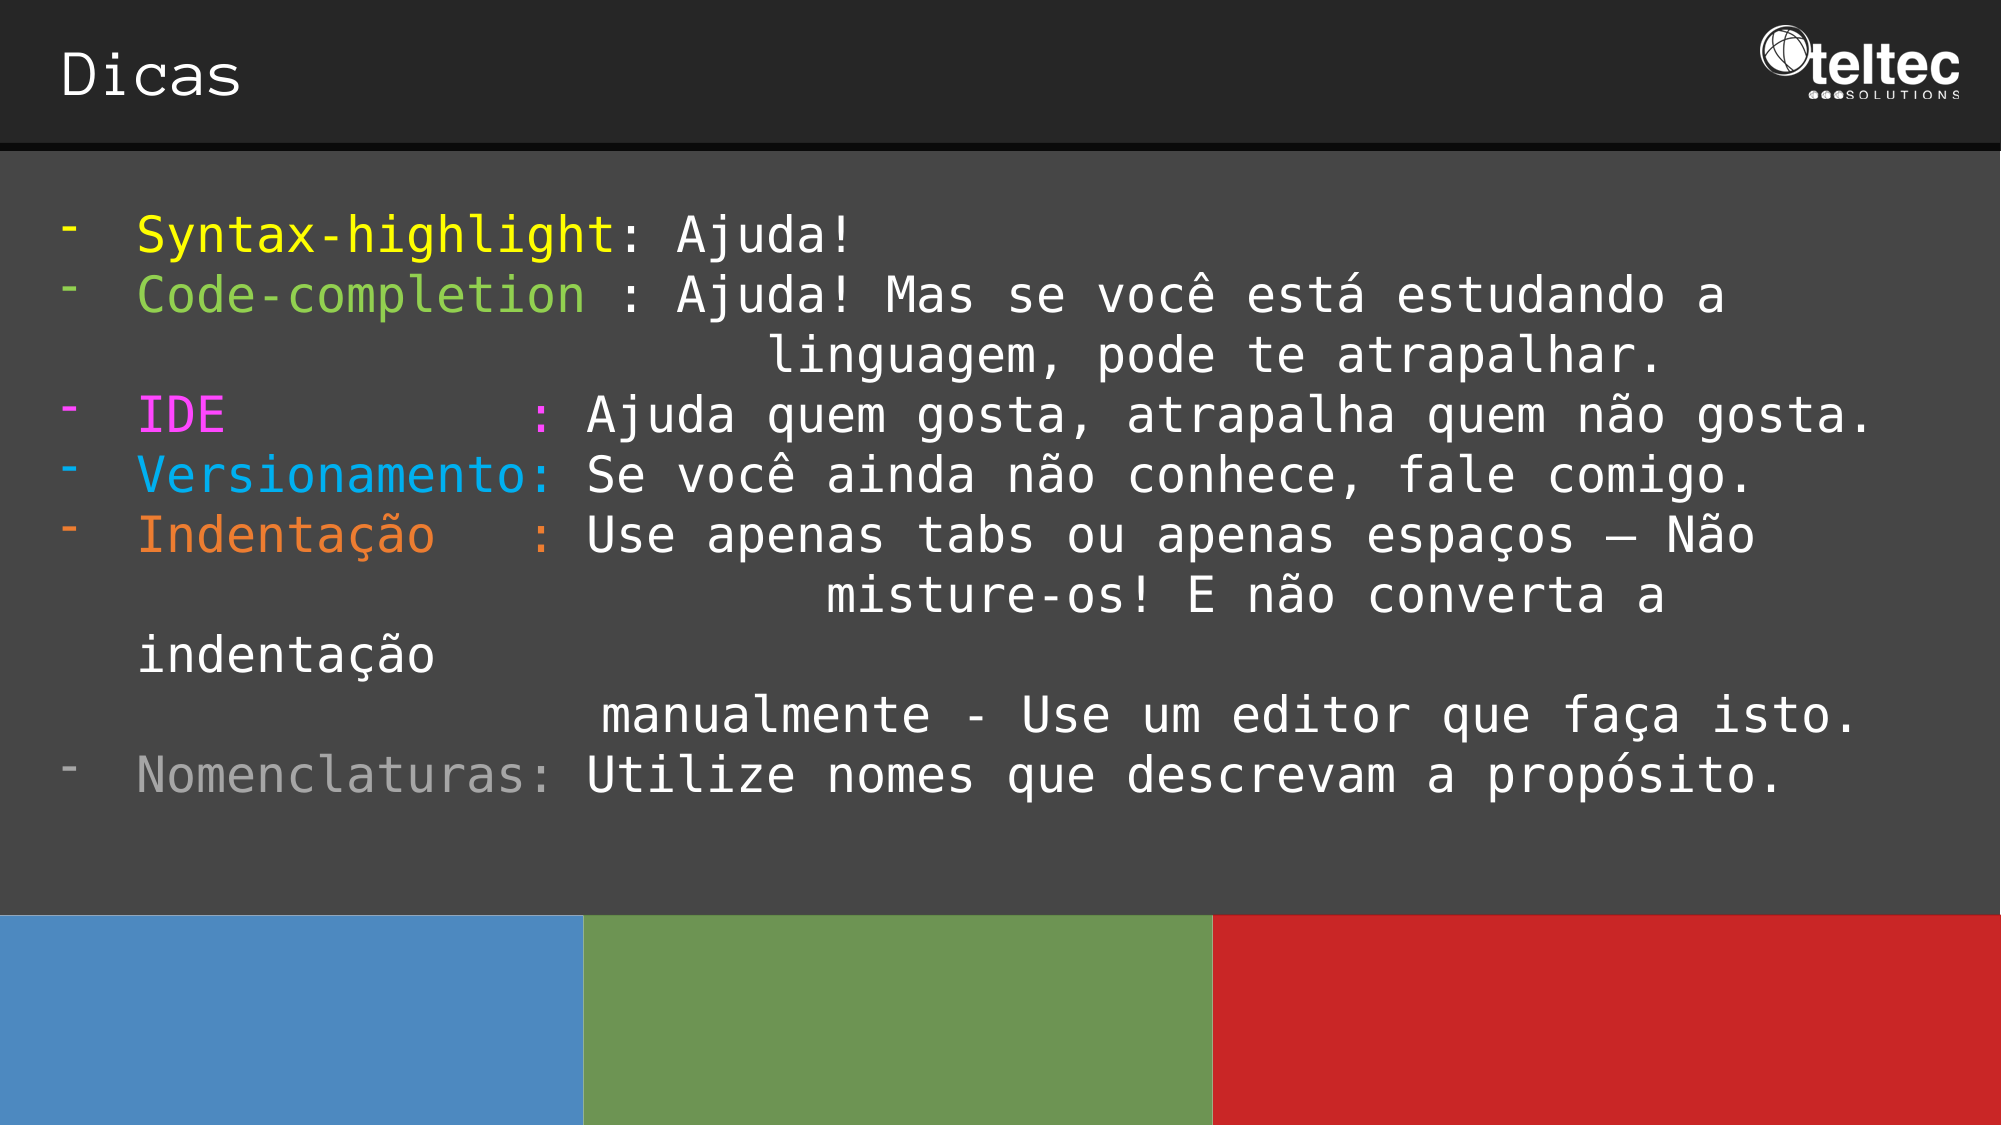

Dicas
Syntax-highlight: Ajuda!
Code-completion : Ajuda! Mas se você está estudando a 				      linguagem, pode te atrapalhar.
IDE          : Ajuda quem gosta, atrapalha quem não gosta.
Versionamento: Se você ainda não conhece, fale comigo.
Indentação   : Use apenas tabs ou apenas espaços – Não 				   misture-os! E não converta a indentação
			   manualmente - Use um editor que faça isto.
Nomenclaturas: Utilize nomes que descrevam a propósito.